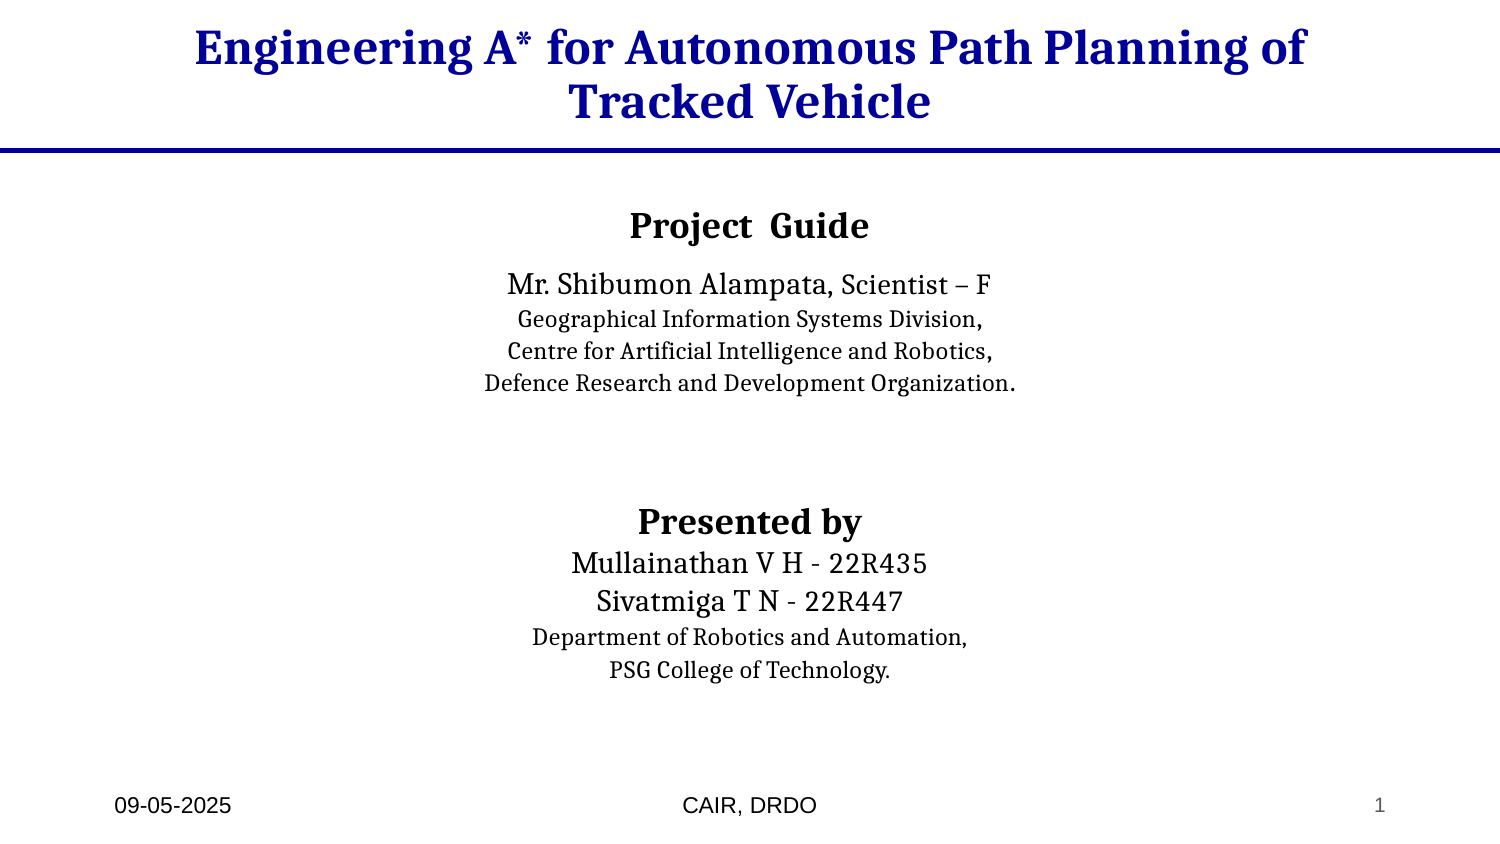

# Engineering A* for Autonomous Path Planning of Tracked Vehicle
Project  Guide

Mr. Shibumon Alampata, Scientist – F
Geographical Information Systems Division,
Centre for Artificial Intelligence and Robotics,
Defence Research and Development Organization.

Presented by
Mullainathan V H - 22R435
Sivatmiga T N - 22R447
Department of Robotics and Automation,
PSG College of Technology.
09-05-2025
CAIR, DRDO
1